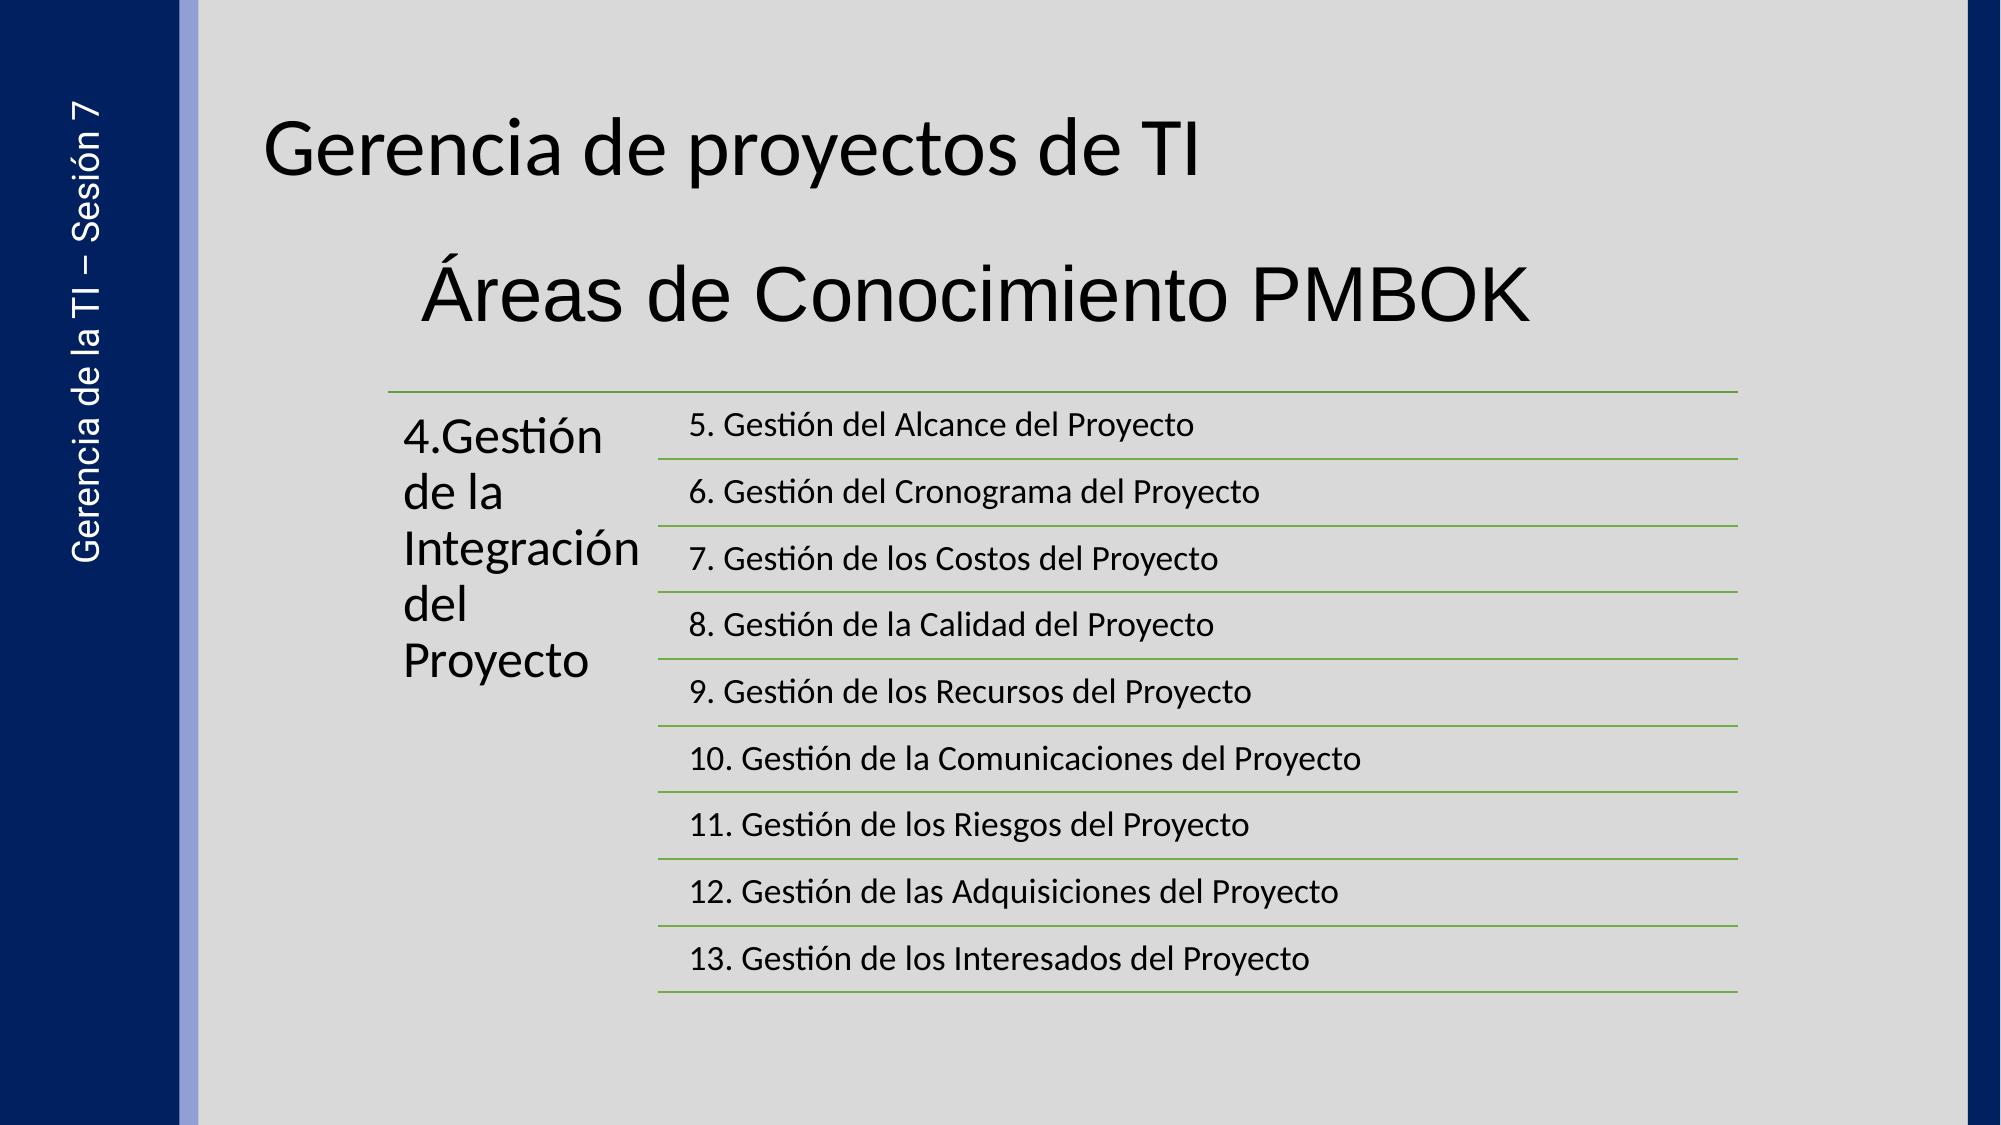

Gerencia de proyectos de TI
Áreas de Conocimiento PMBOK

4.Gestión de la Integración del Proyecto

5. Gestión del Alcance del Proyecto

6. Gestión del Cronograma del Proyecto

7. Gestión de los Costos del Proyecto

8. Gestión de la Calidad del Proyecto

9. Gestión de los Recursos del Proyecto

10. Gestión de la Comunicaciones del Proyecto

11. Gestión de los Riesgos del Proyecto

12. Gestión de las Adquisiciones del Proyecto

13. Gestión de los Interesados del Proyecto
Gerencia de la TI – Sesión 7